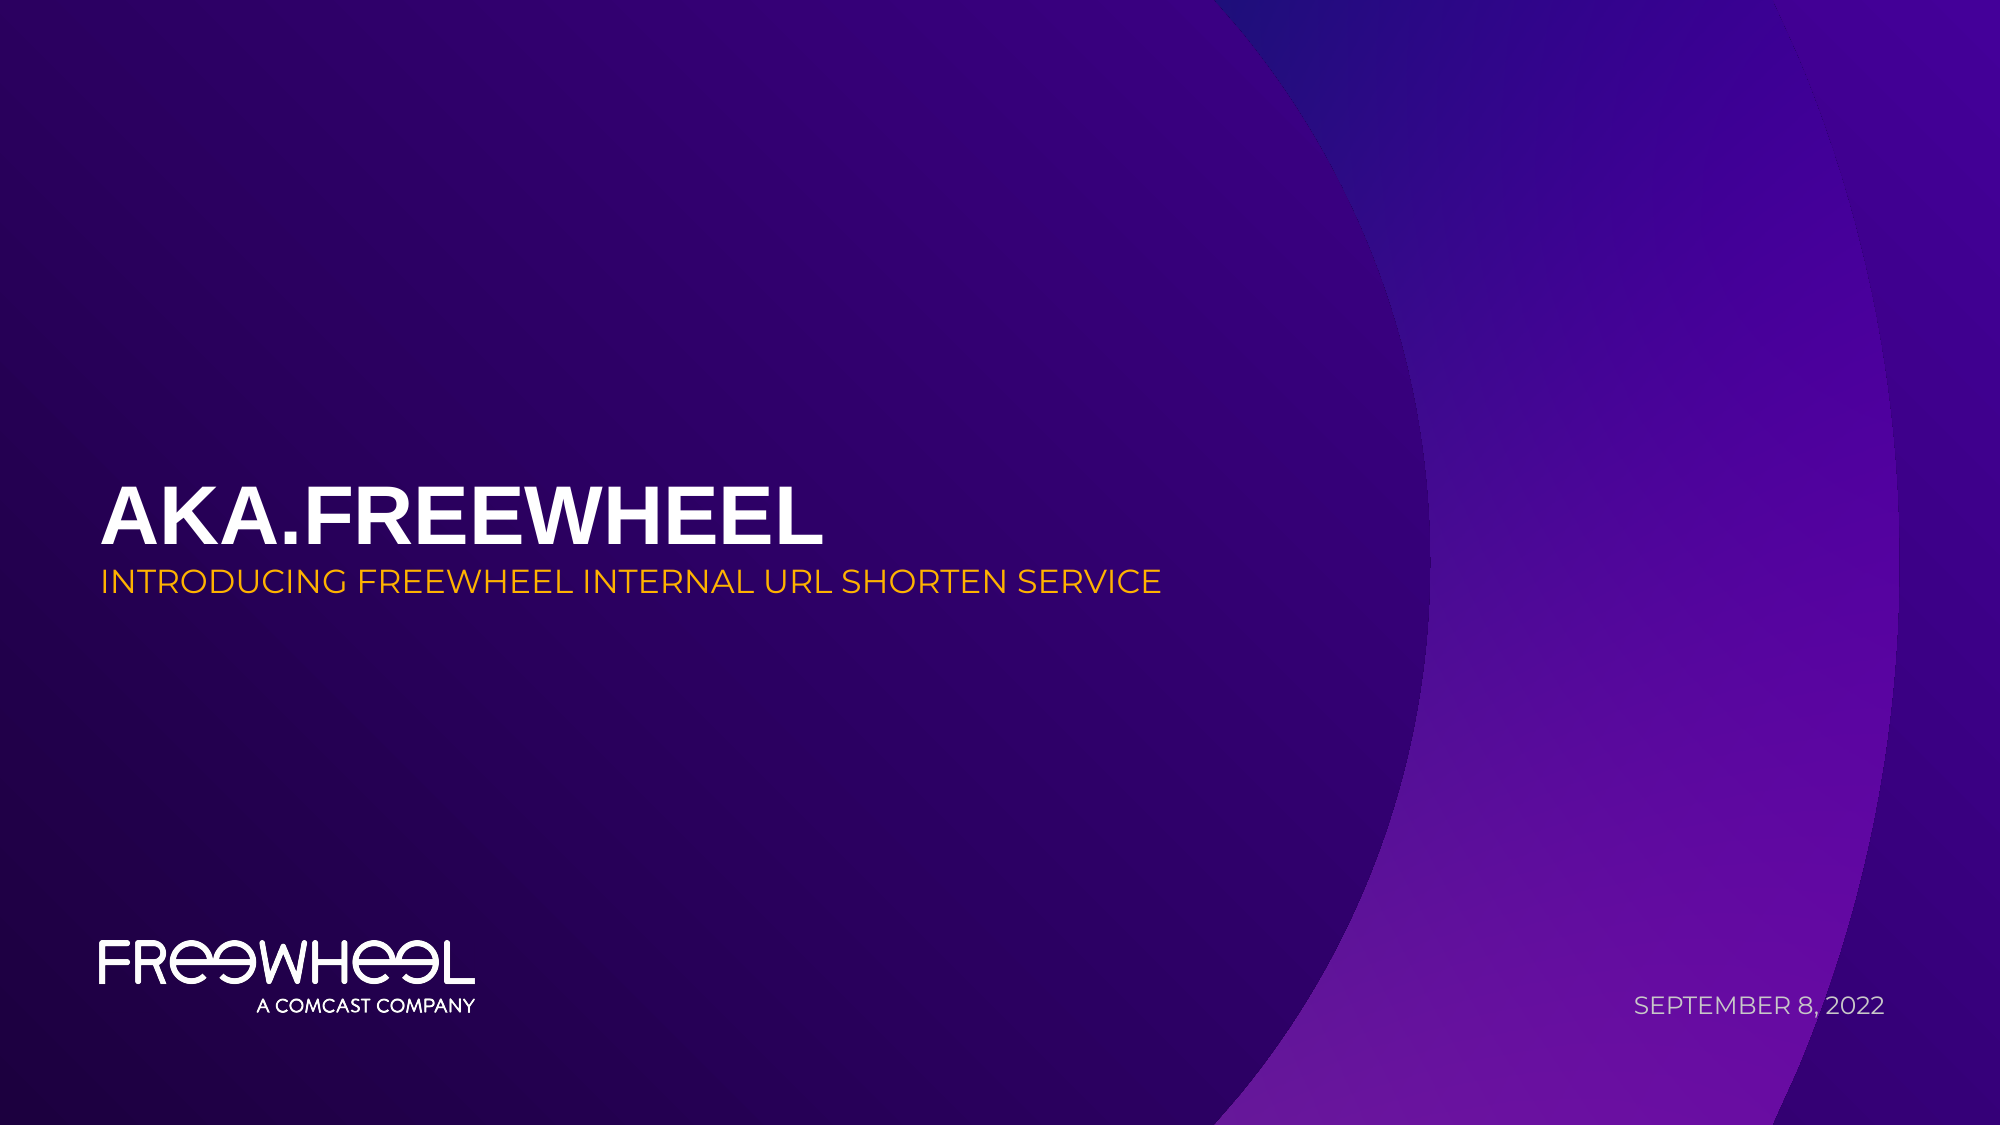

Aka.freewheel
INTRODUCING Freewheel Internal url shorten service
September 8, 2022